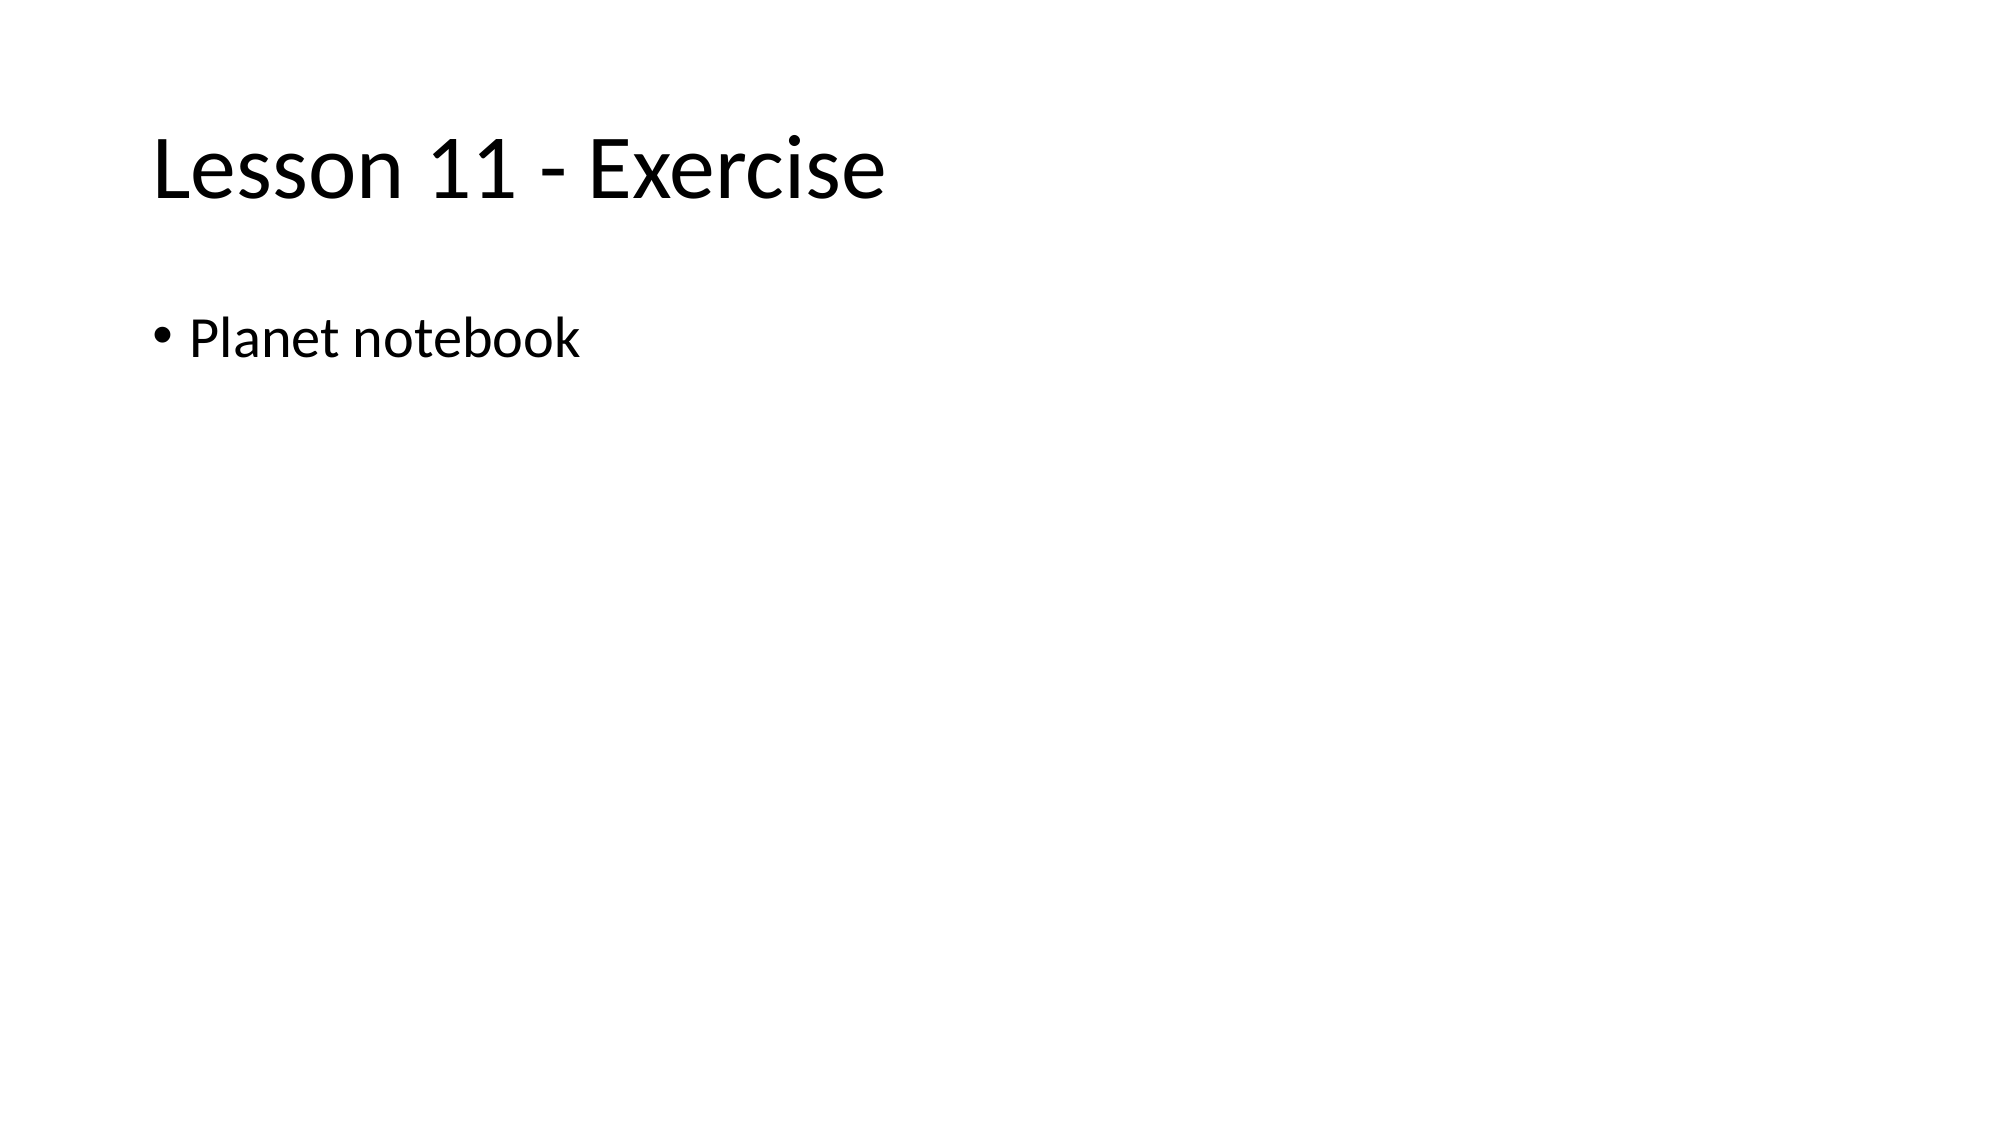

# Lesson 11 - Exercise
Planet notebook